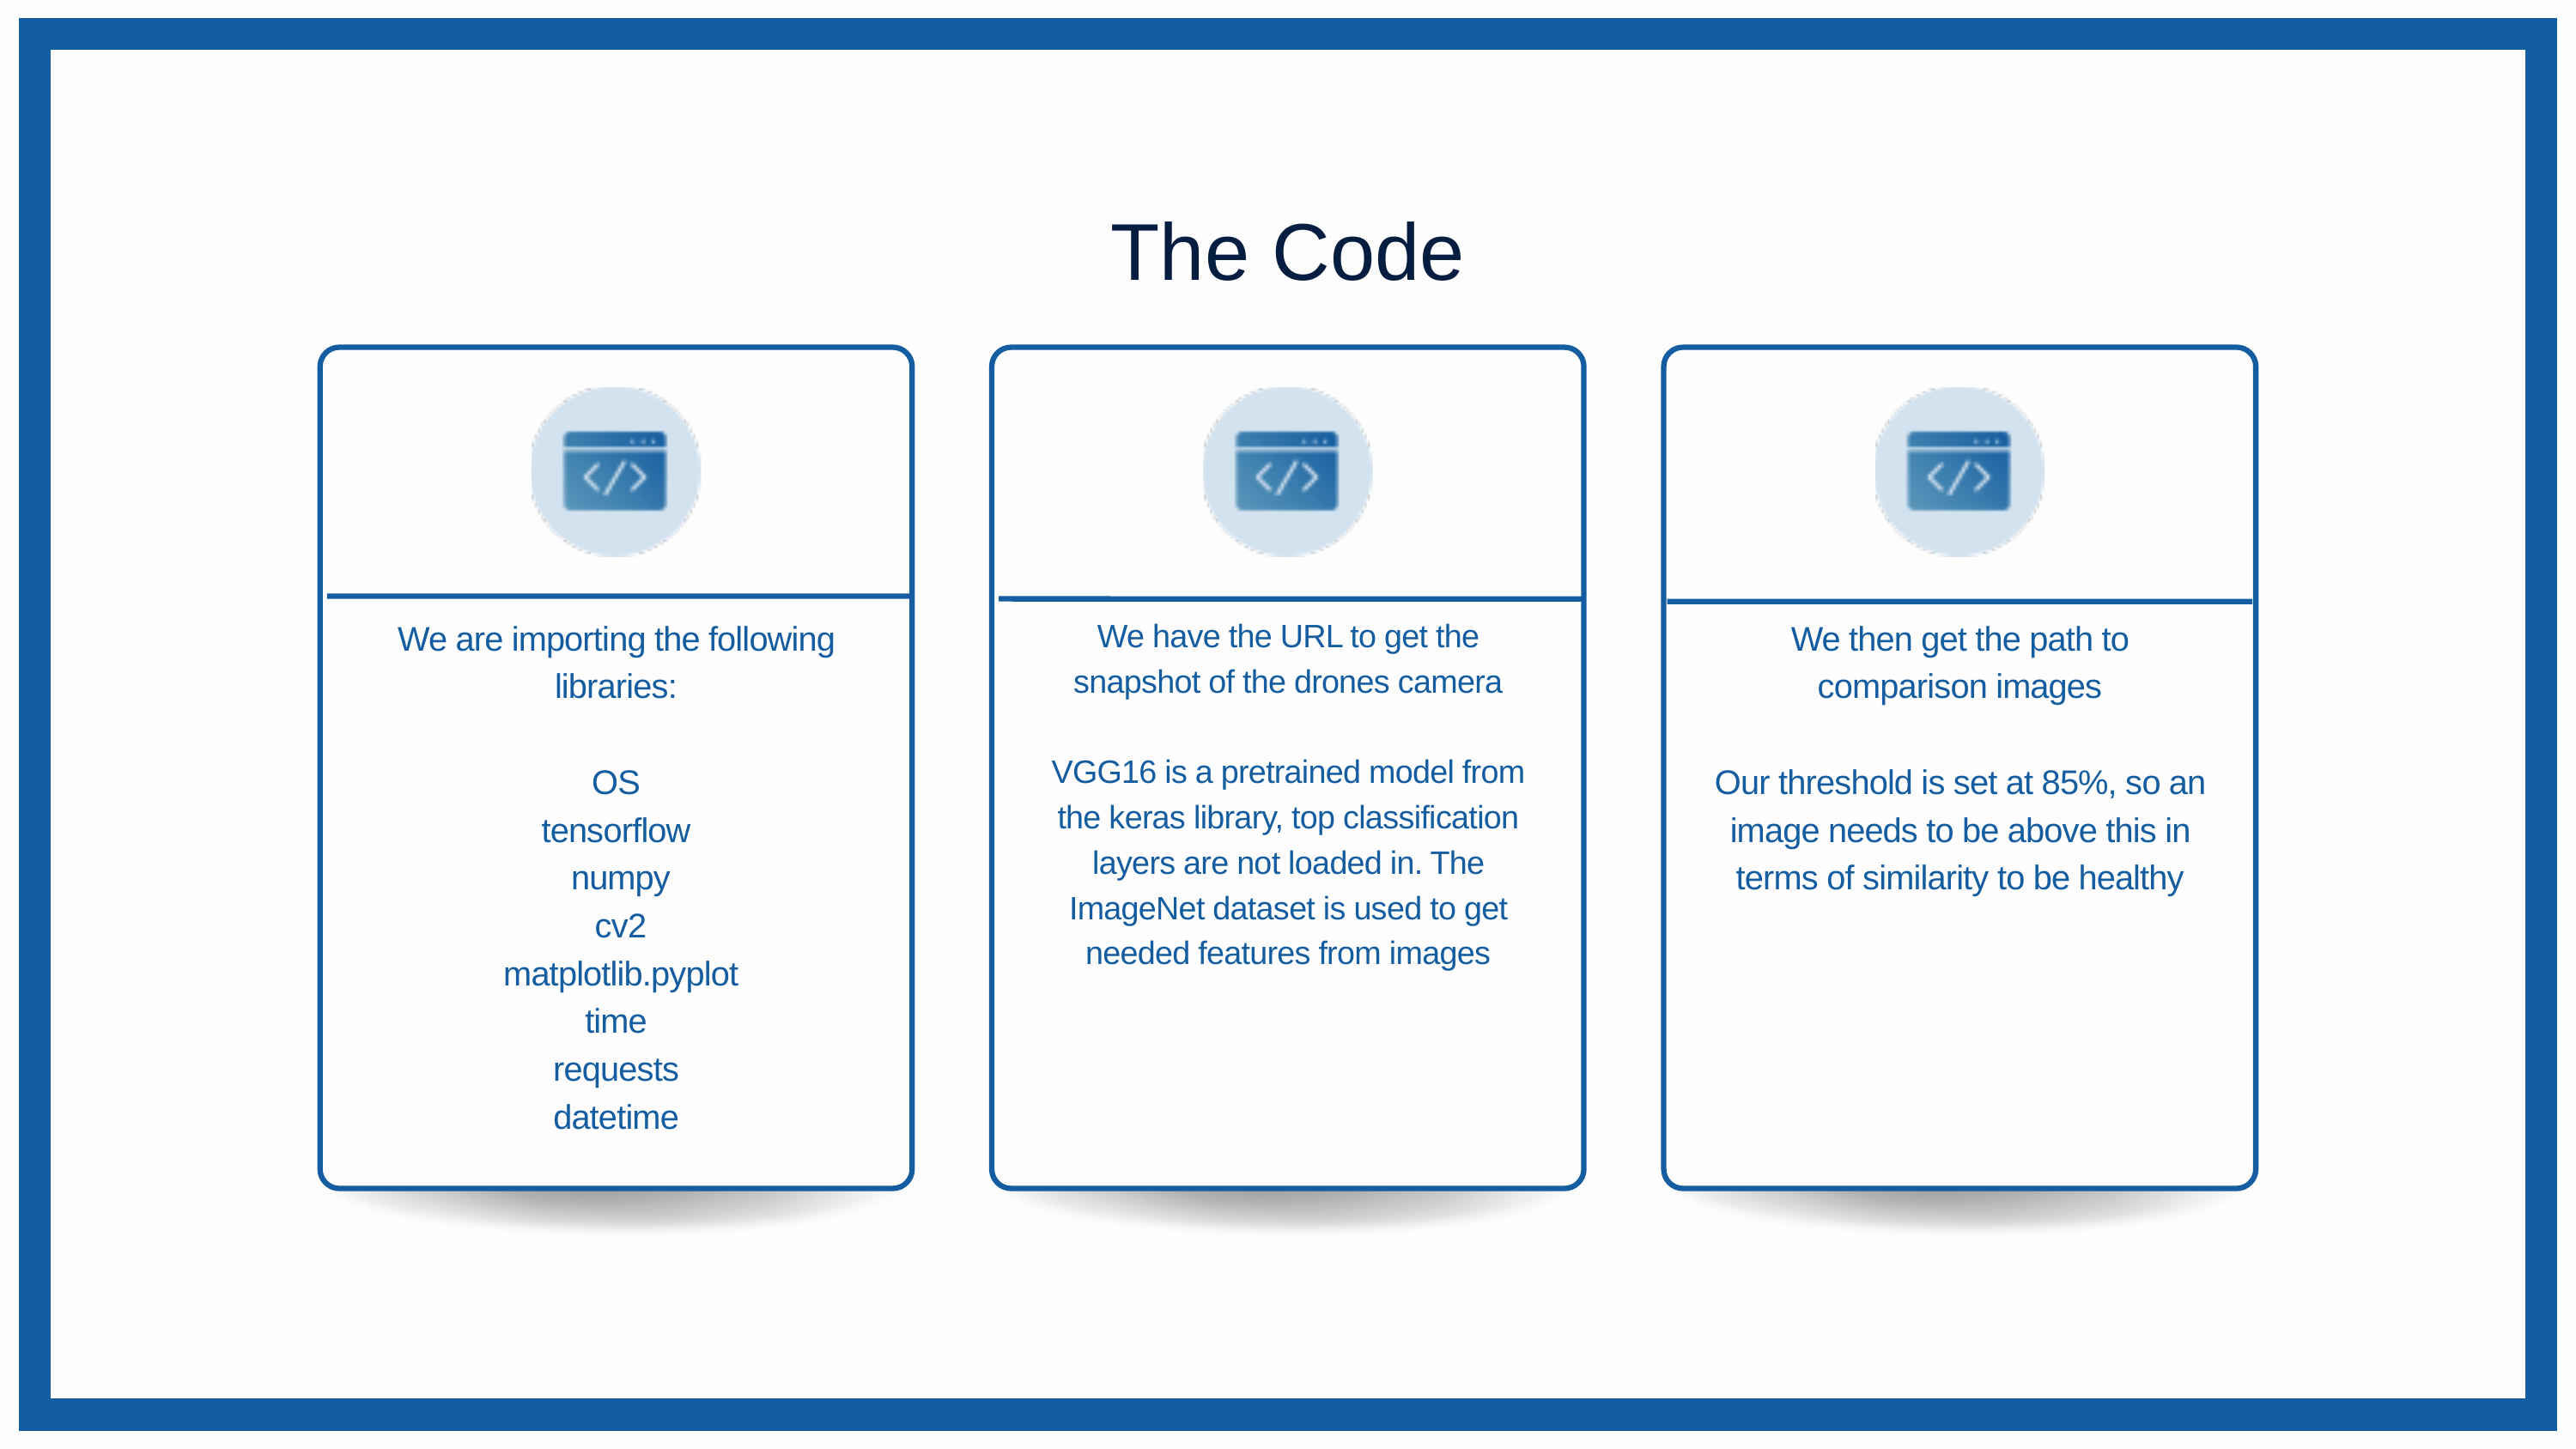

The Code

We have the URL to get the snapshot of the drones camera

VGG16 is a pretrained model from the keras library, top classification layers are not loaded in. The ImageNet dataset is used to get needed features from images
We are importing the following libraries:

OS
tensorflow
 numpy
 cv2
 matplotlib.pyplot
time
requests
datetime

We then get the path to comparison images

Our threshold is set at 85%, so an image needs to be above this in terms of similarity to be healthy